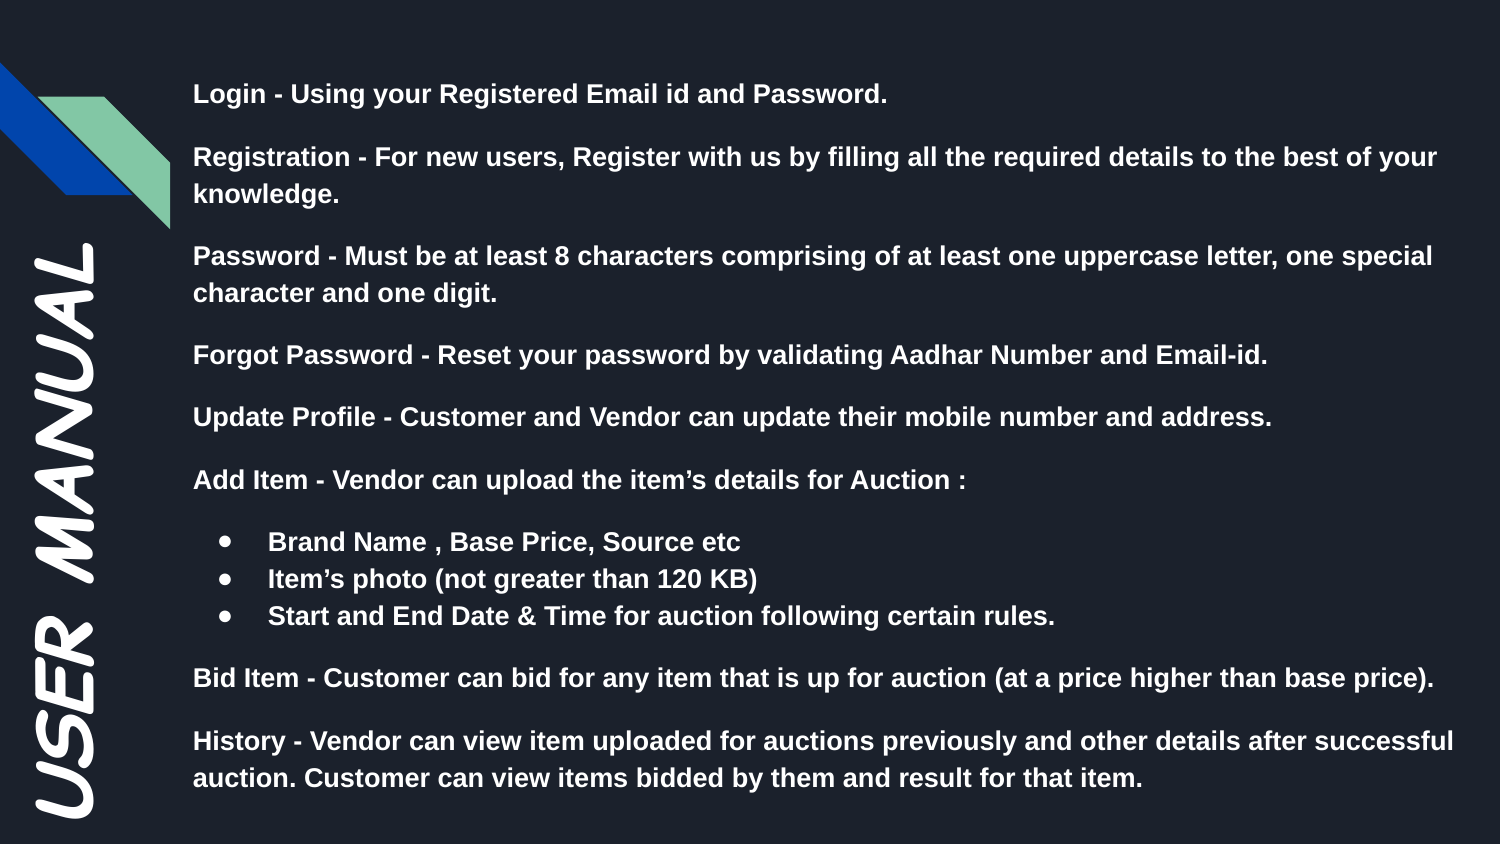

Login - Using your Registered Email id and Password.
Registration - For new users, Register with us by filling all the required details to the best of your knowledge.
Password - Must be at least 8 characters comprising of at least one uppercase letter, one special character and one digit.
Forgot Password - Reset your password by validating Aadhar Number and Email-id.
Update Profile - Customer and Vendor can update their mobile number and address.
Add Item - Vendor can upload the item’s details for Auction :
Brand Name , Base Price, Source etc
Item’s photo (not greater than 120 KB)
Start and End Date & Time for auction following certain rules.
Bid Item - Customer can bid for any item that is up for auction (at a price higher than base price).
History - Vendor can view item uploaded for auctions previously and other details after successful auction. Customer can view items bidded by them and result for that item.
# USER MANUAL